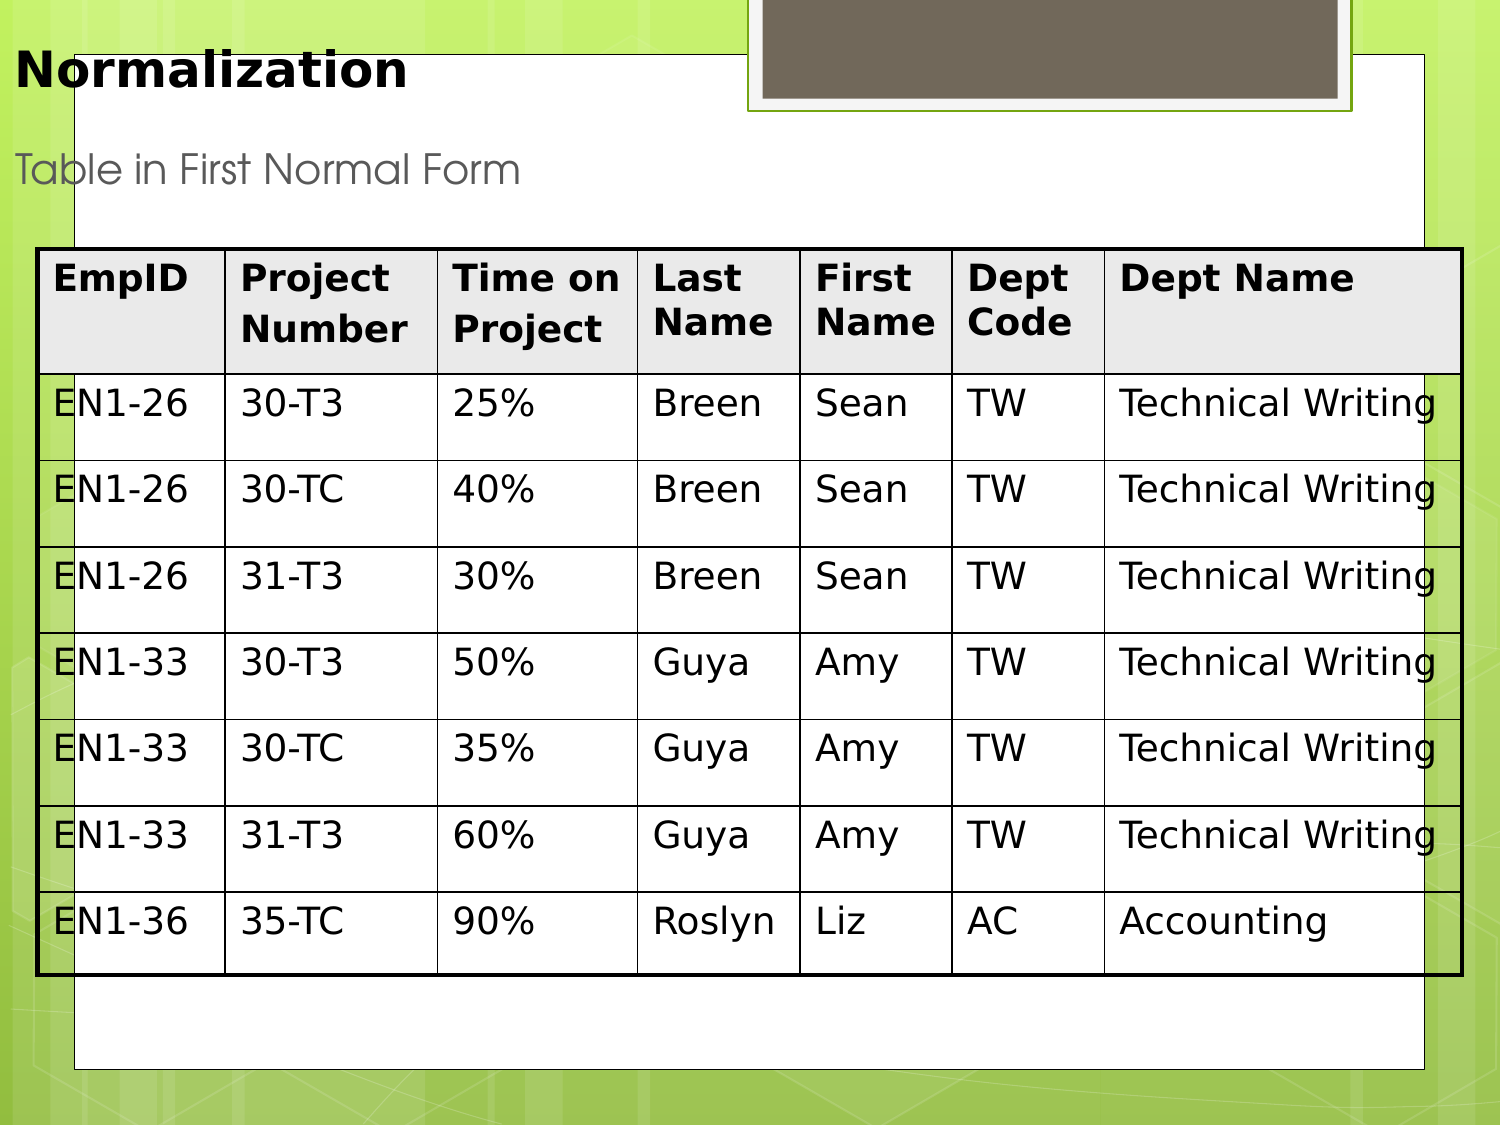

Normalization
Table in First Normal Form
| EmpID | Project Number | Time on Project | Last Name | First Name | Dept Code | Dept Name |
| --- | --- | --- | --- | --- | --- | --- |
| EN1-26 | 30-T3 | 25% | Breen | Sean | TW | Technical Writing |
| EN1-26 | 30-TC | 40% | Breen | Sean | TW | Technical Writing |
| EN1-26 | 31-T3 | 30% | Breen | Sean | TW | Technical Writing |
| EN1-33 | 30-T3 | 50% | Guya | Amy | TW | Technical Writing |
| EN1-33 | 30-TC | 35% | Guya | Amy | TW | Technical Writing |
| EN1-33 | 31-T3 | 60% | Guya | Amy | TW | Technical Writing |
| EN1-36 | 35-TC | 90% | Roslyn | Liz | AC | Accounting |